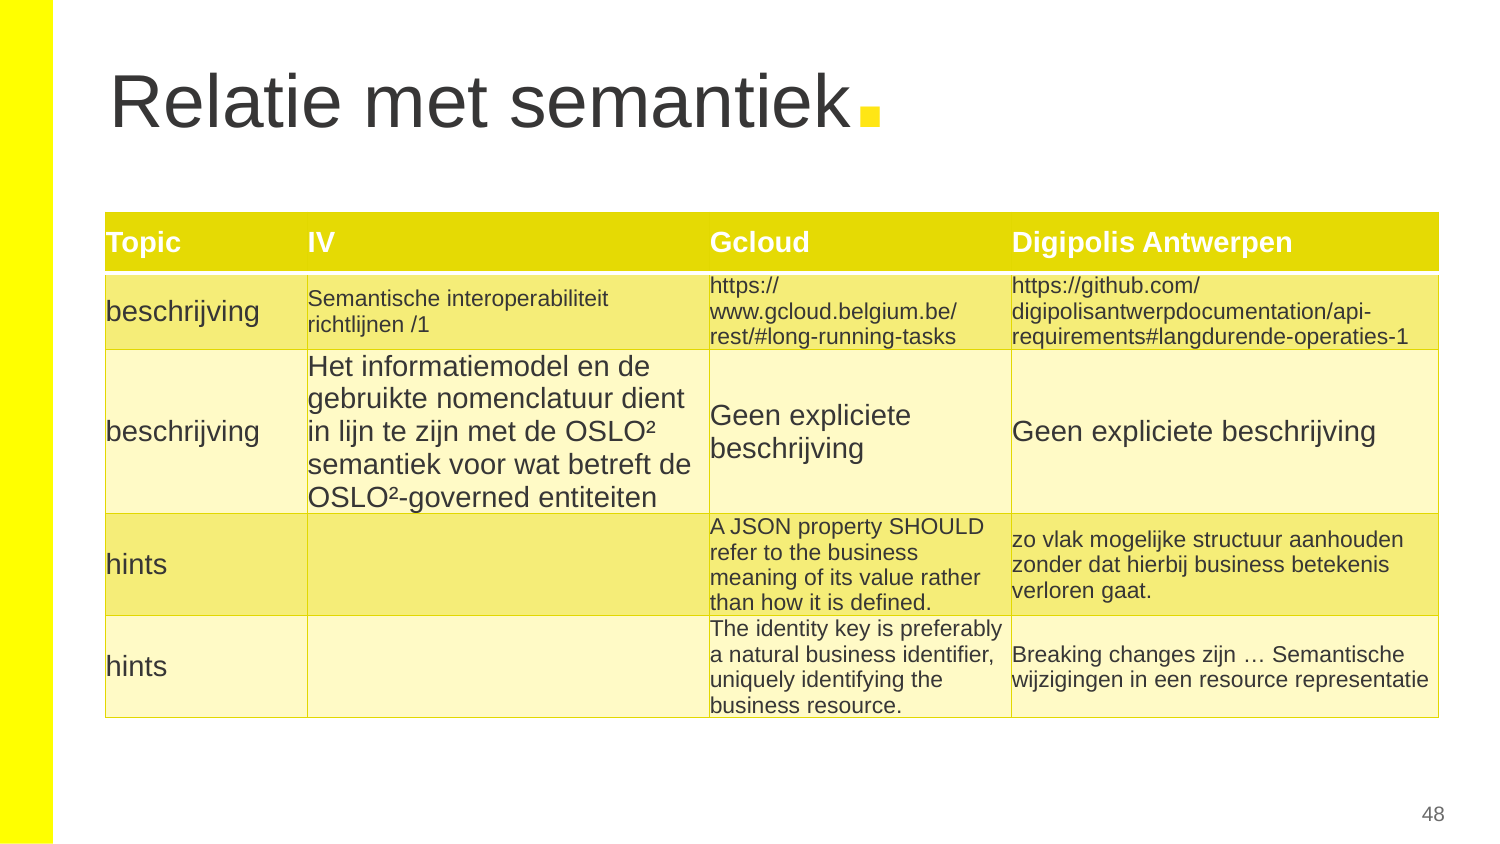

Relatie met semantiek.

| Topic | IV | Gcloud | Digipolis Antwerpen |
| --- | --- | --- | --- |
| beschrijving | Semantische interoperabiliteit richtlijnen /1 | https://www.gcloud.belgium.be/rest/#long-running-tasks | https://github.com/digipolisantwerpdocumentation/api-requirements#langdurende-operaties-1 |
| beschrijving | Het informatiemodel en de gebruikte nomenclatuur dient in lijn te zijn met de OSLO² semantiek voor wat betreft de OSLO²-governed entiteiten | Geen expliciete beschrijving | Geen expliciete beschrijving |
| hints |  | A JSON property SHOULD refer to the business meaning of its value rather than how it is defined. | zo vlak mogelijke structuur aanhouden zonder dat hierbij business betekenis verloren gaat. |
| hints |  | The identity key is preferably a natural business identifier, uniquely identifying the business resource. | Breaking changes zijn … Semantische wijzigingen in een resource representatie |
48